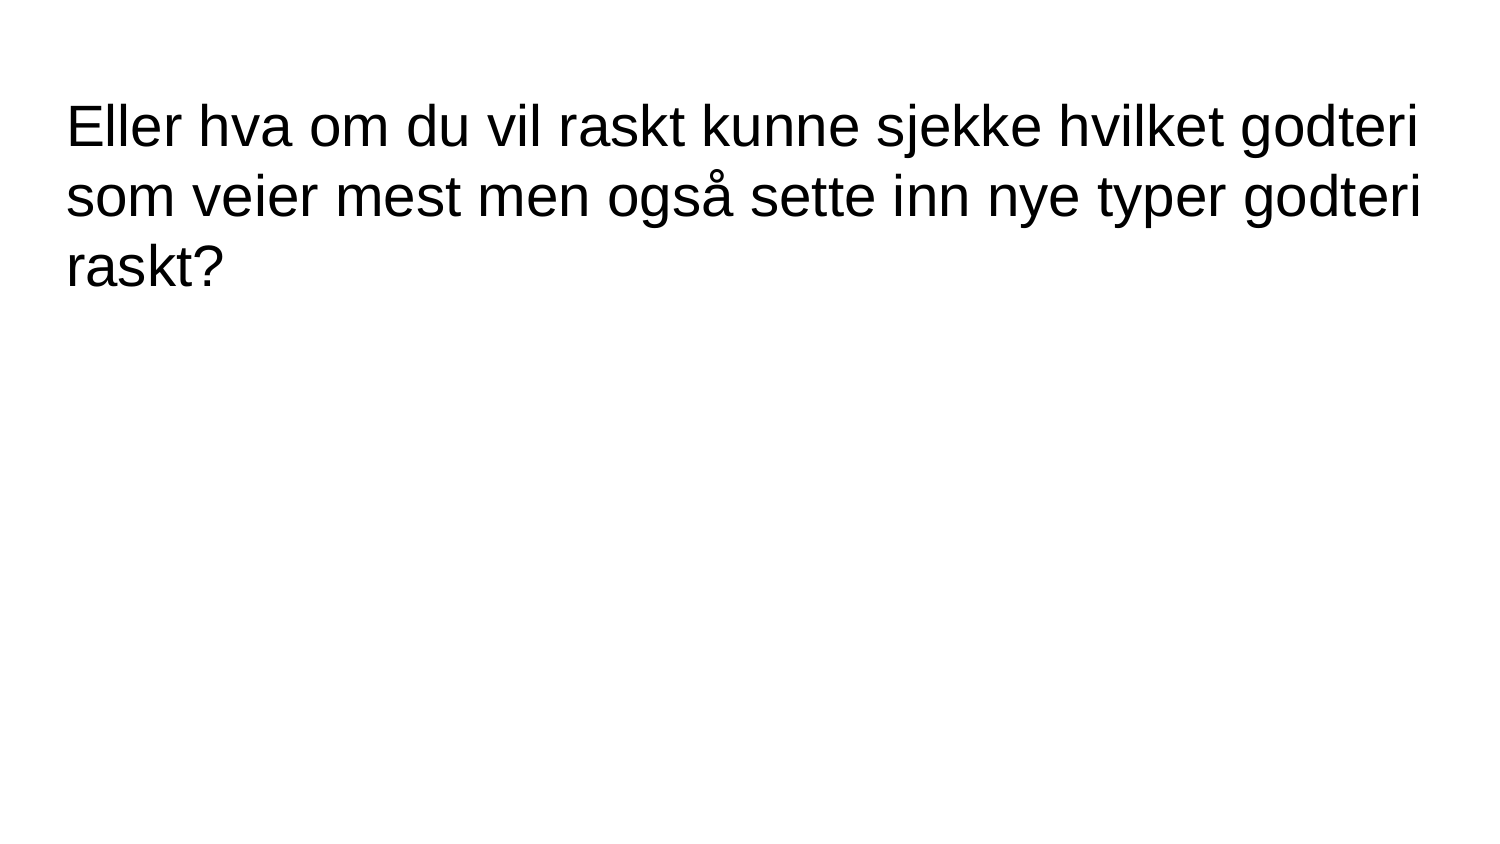

# Eller hva om du vil raskt kunne sjekke hvilket godteri som veier mest men også sette inn nye typer godteri raskt?